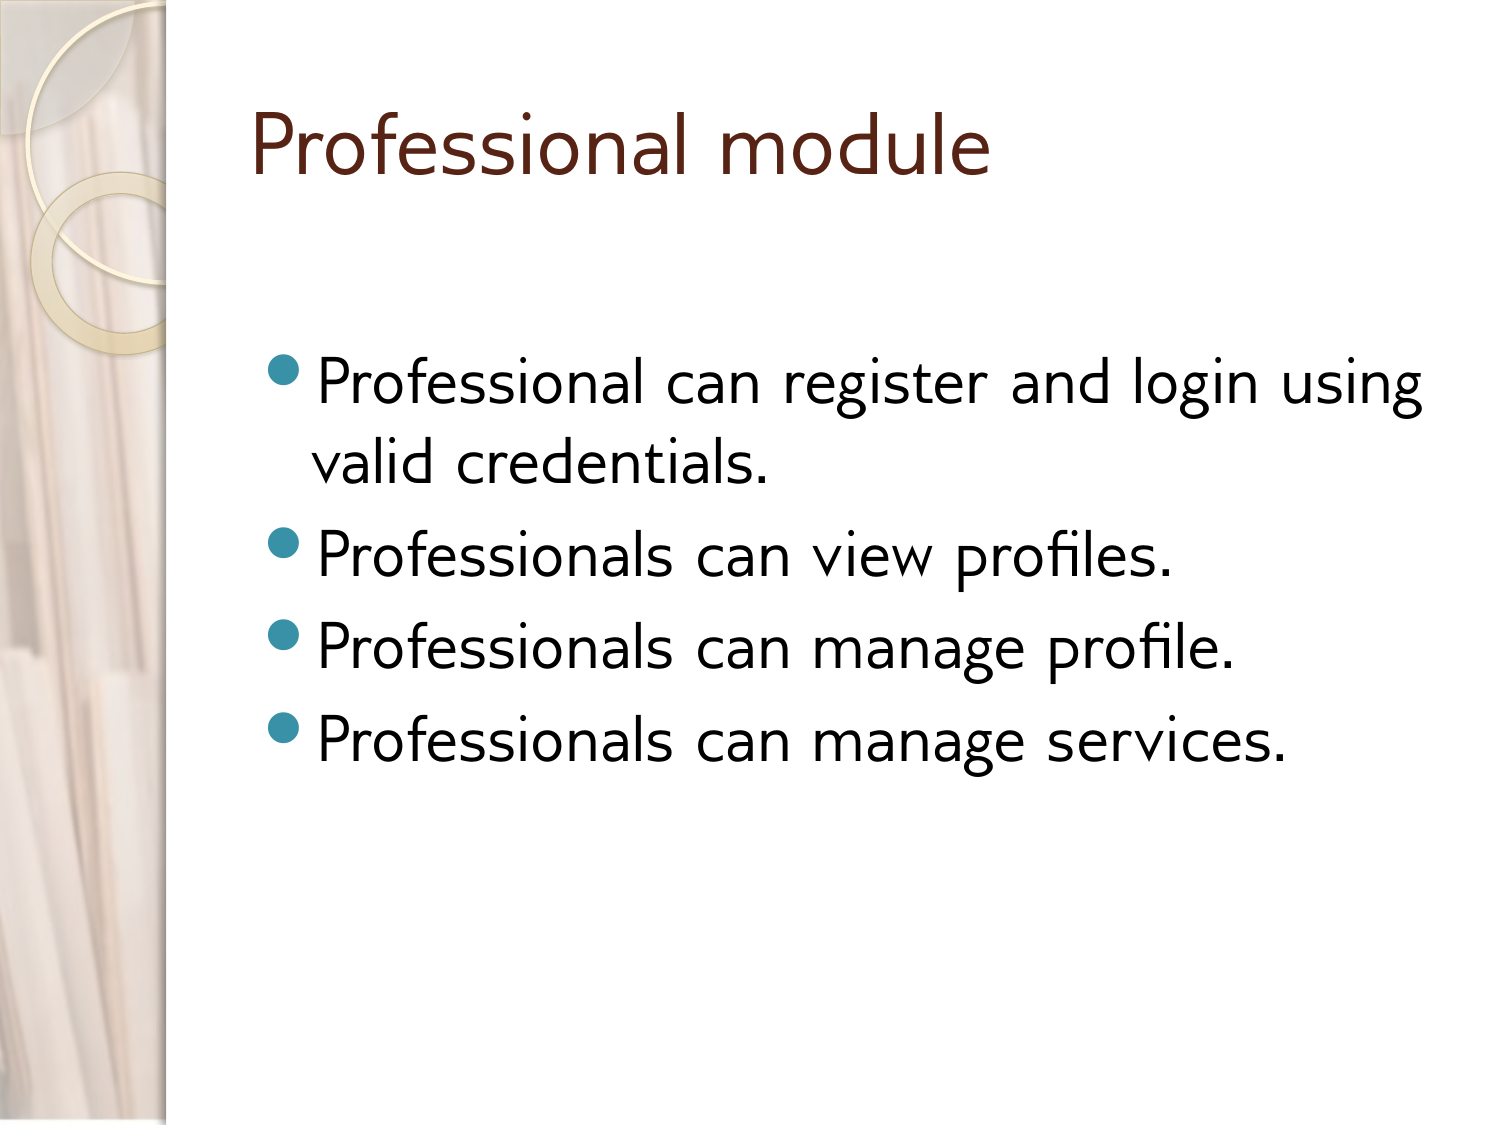

# Professional module

Professional can register and login using valid credentials.
Professionals can view profiles.
Professionals can manage profile.
Professionals can manage services.